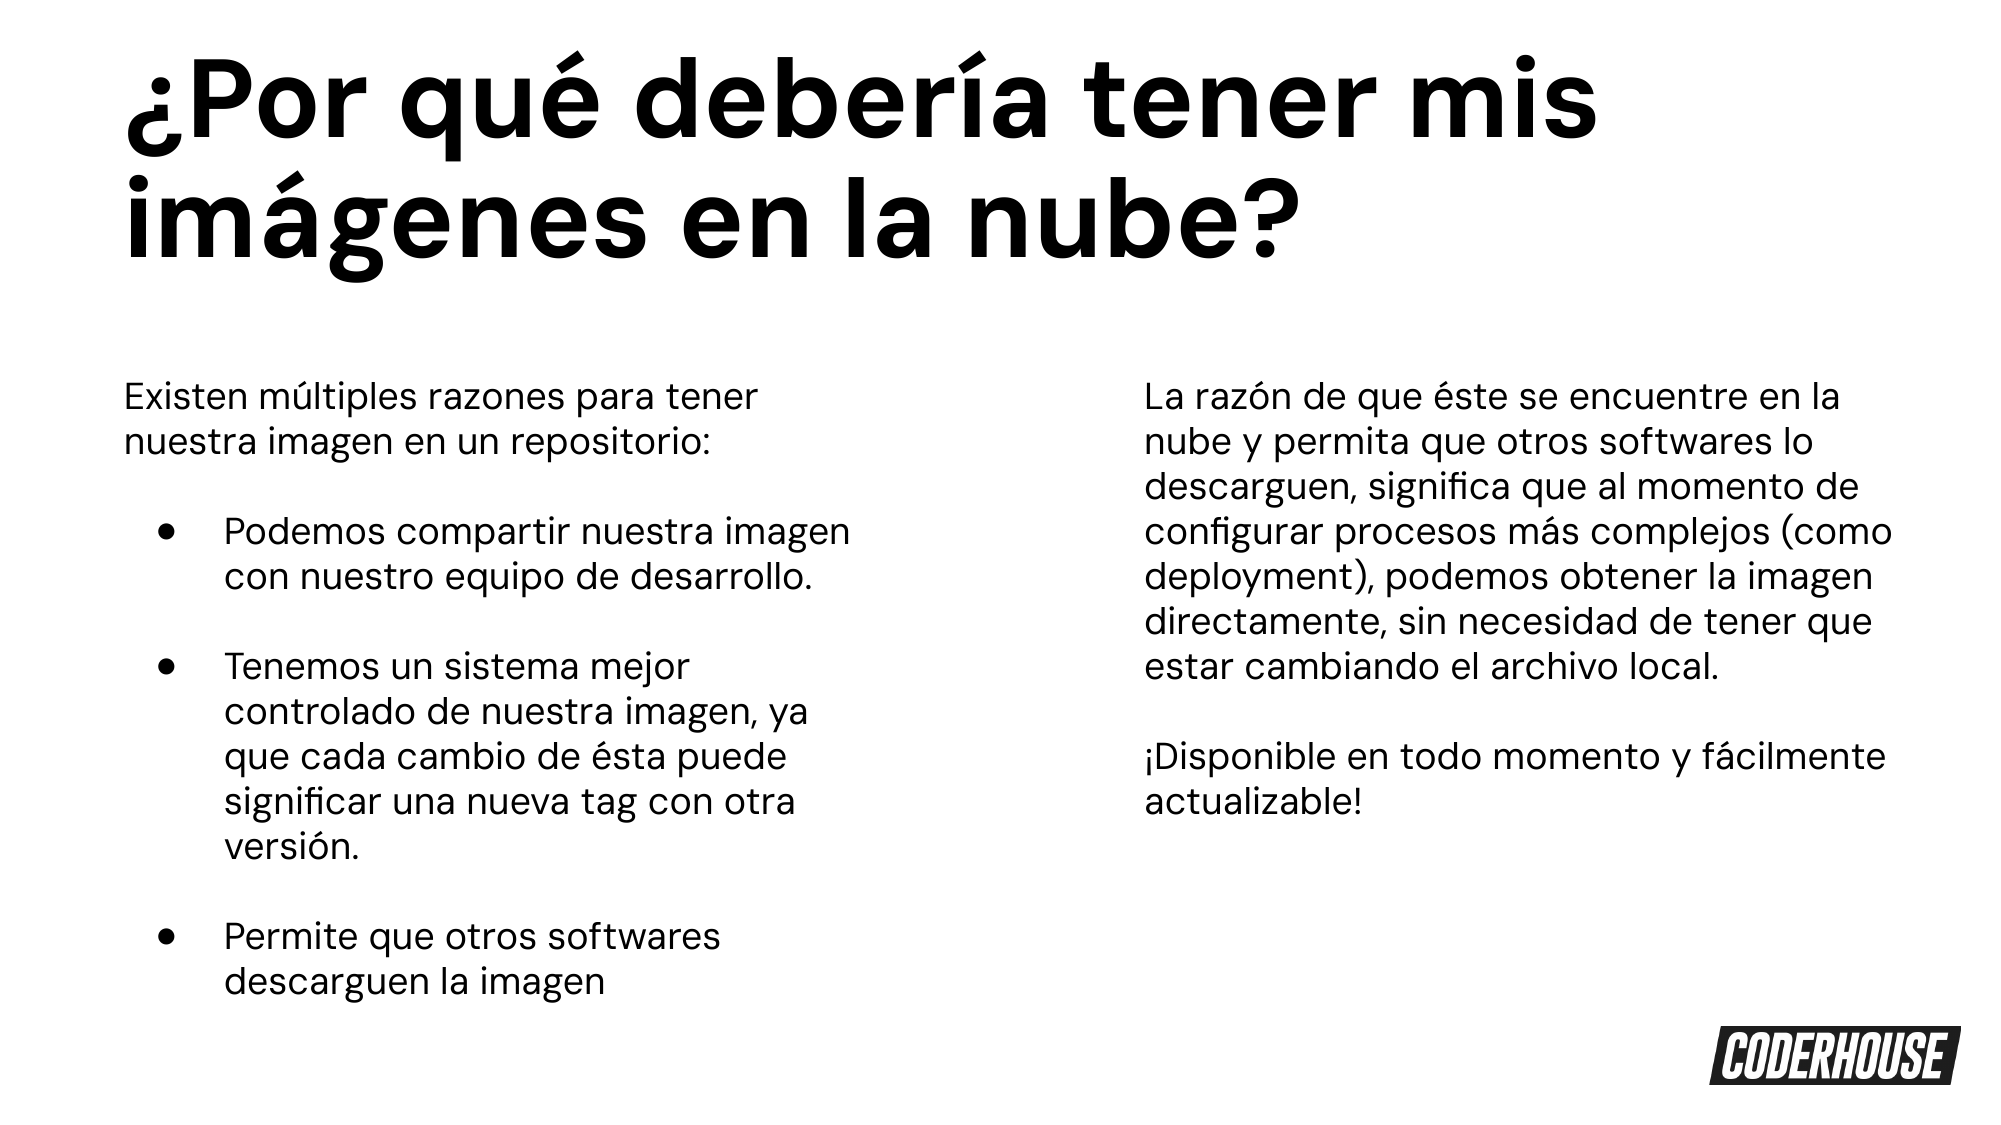

¿Por qué debería tener mis imágenes en la nube?
Existen múltiples razones para tener nuestra imagen en un repositorio:

Podemos compartir nuestra imagen con nuestro equipo de desarrollo.

Tenemos un sistema mejor controlado de nuestra imagen, ya que cada cambio de ésta puede significar una nueva tag con otra versión.

Permite que otros softwares descarguen la imagen
La razón de que éste se encuentre en la nube y permita que otros softwares lo descarguen, significa que al momento de configurar procesos más complejos (como deployment), podemos obtener la imagen directamente, sin necesidad de tener que estar cambiando el archivo local.

¡Disponible en todo momento y fácilmente actualizable!